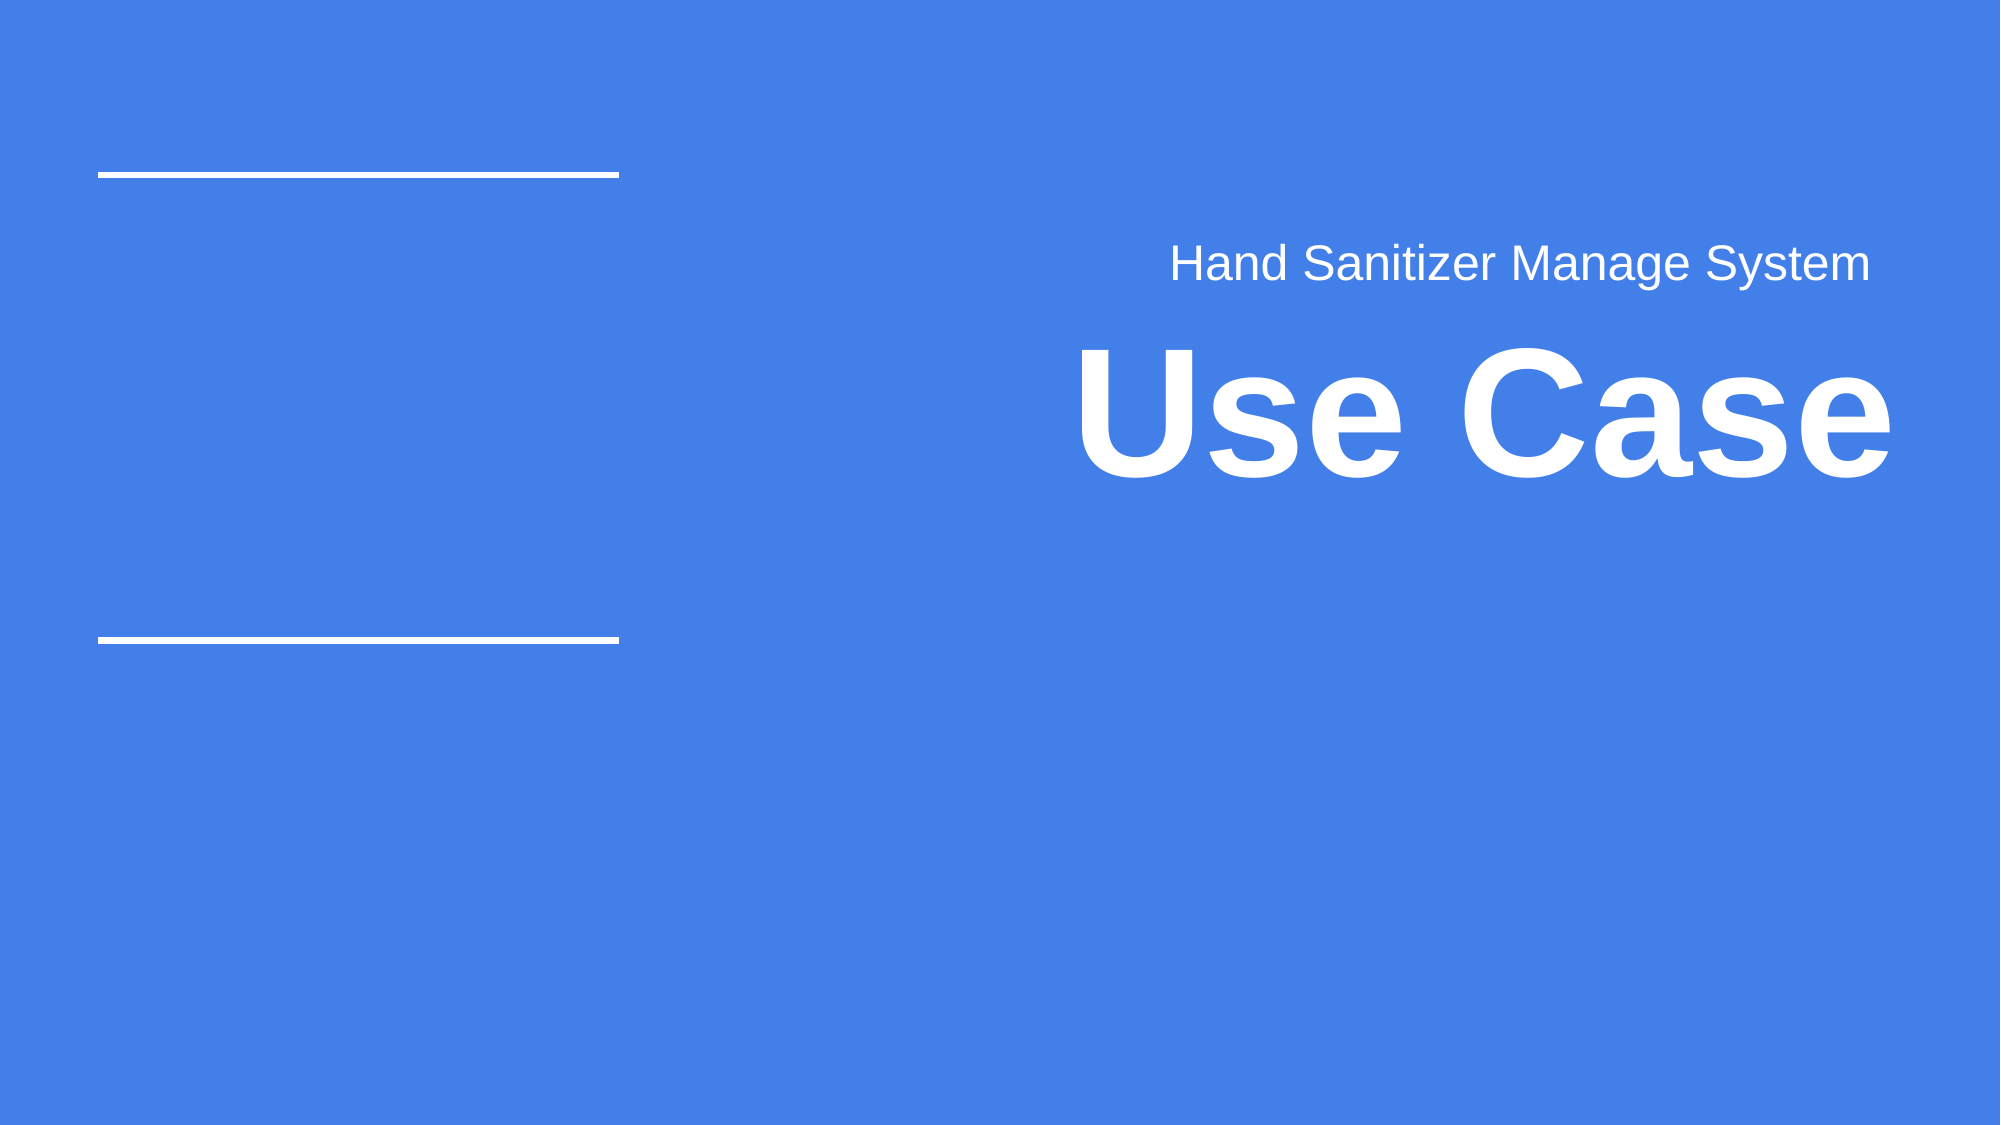

03
Hand Sanitizer Manage System
Use Case